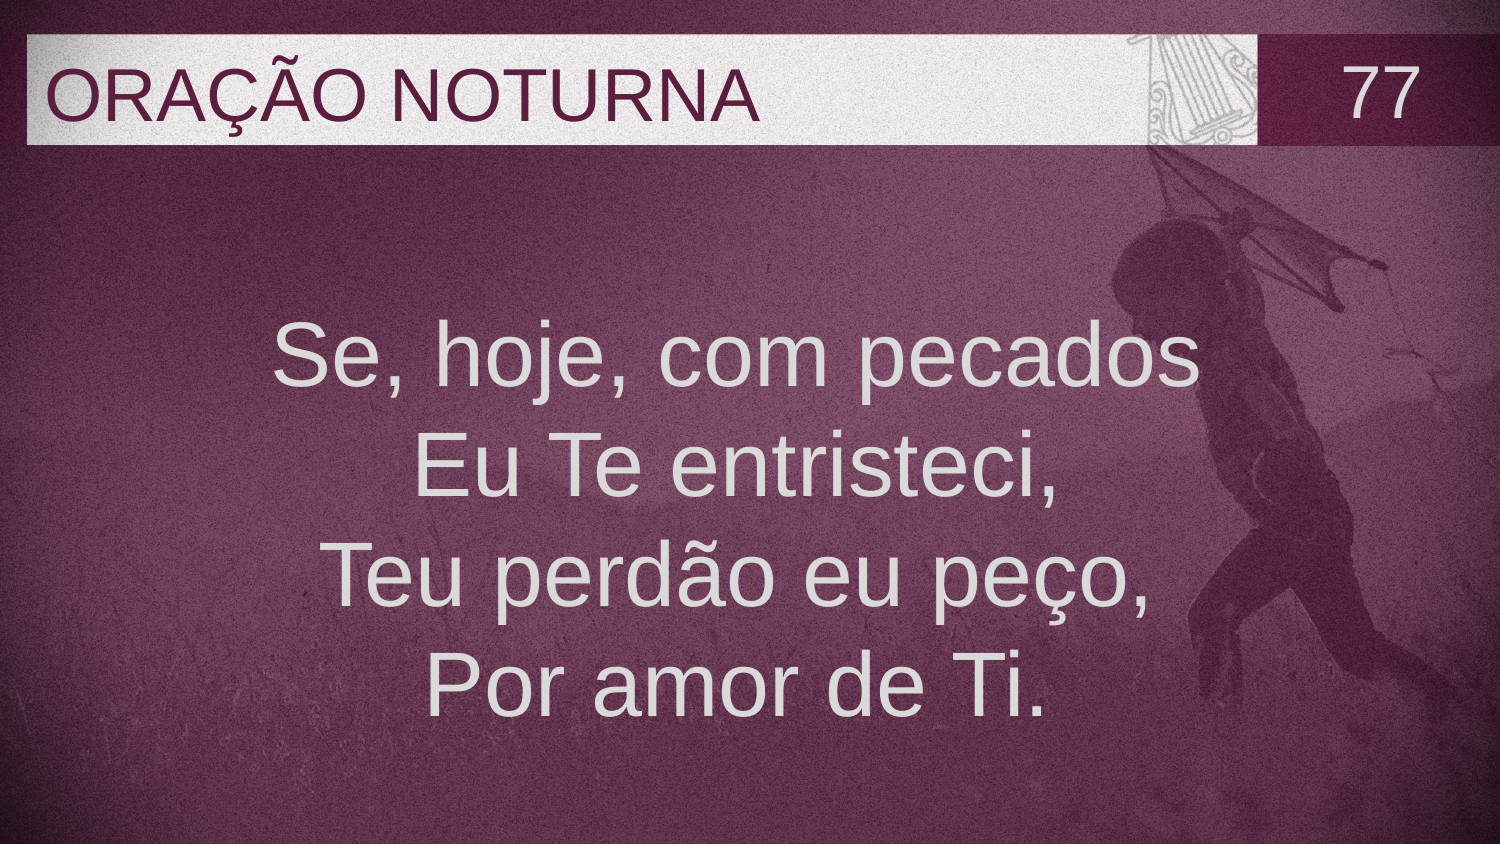

# ORAÇÃO NOTURNA
77
Se, hoje, com pecados
Eu Te entristeci,
Teu perdão eu peço,
Por amor de Ti.